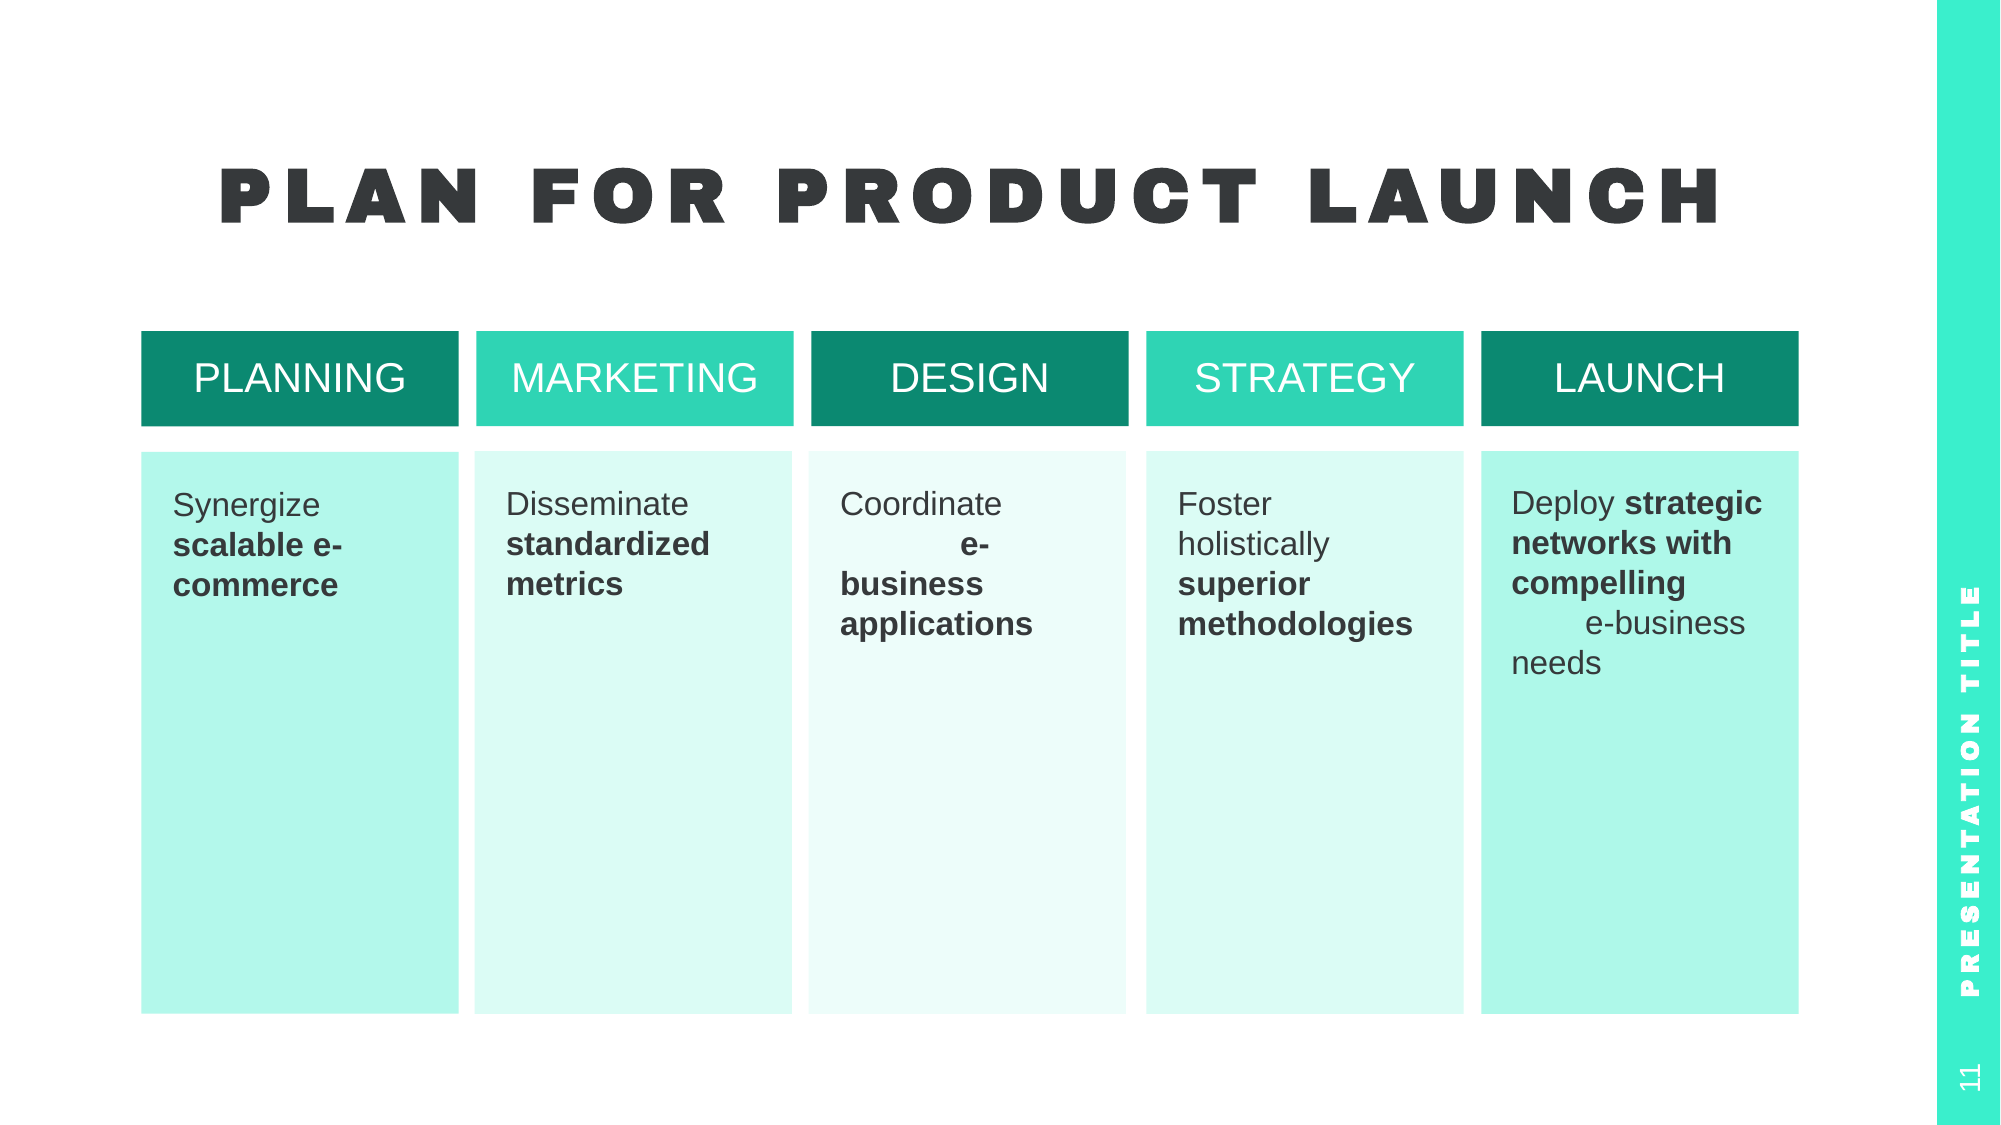

# PLAN FOR PRODUCT LAUNCH
PLANNING
Synergize scalable e-commerce
MARKETING
Disseminate standardized metrics
DESIGN
Coordinate                       e-business applications
STRATEGY
Foster holistically superior methodologies
LAUNCH
Deploy strategic networks with compelling                 e-business needs
Presentation Title
11